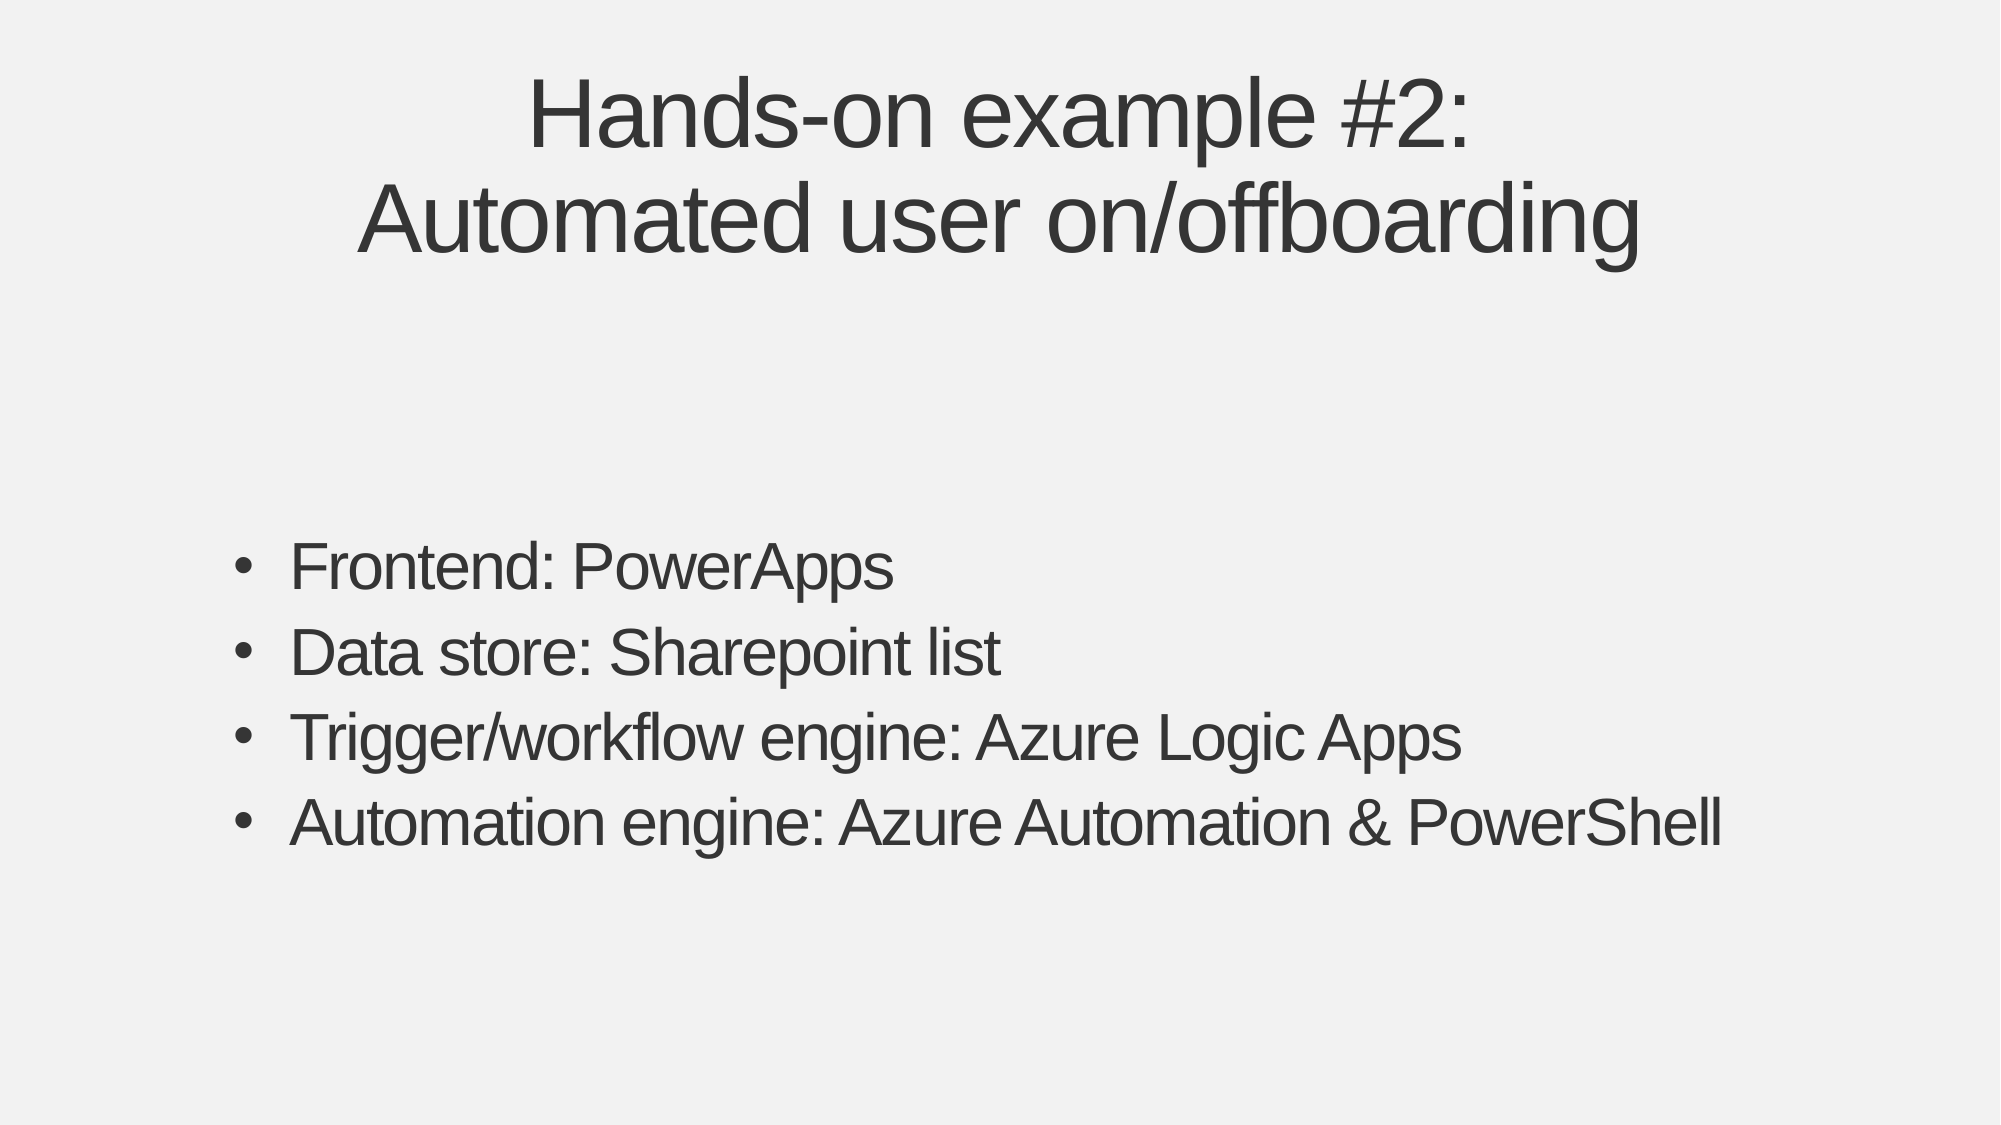

# Hands-on example #2: Automated user on/offboarding

Frontend: PowerApps
Data store: Sharepoint list
Trigger/workflow engine: Azure Logic Apps
Automation engine: Azure Automation & PowerShell